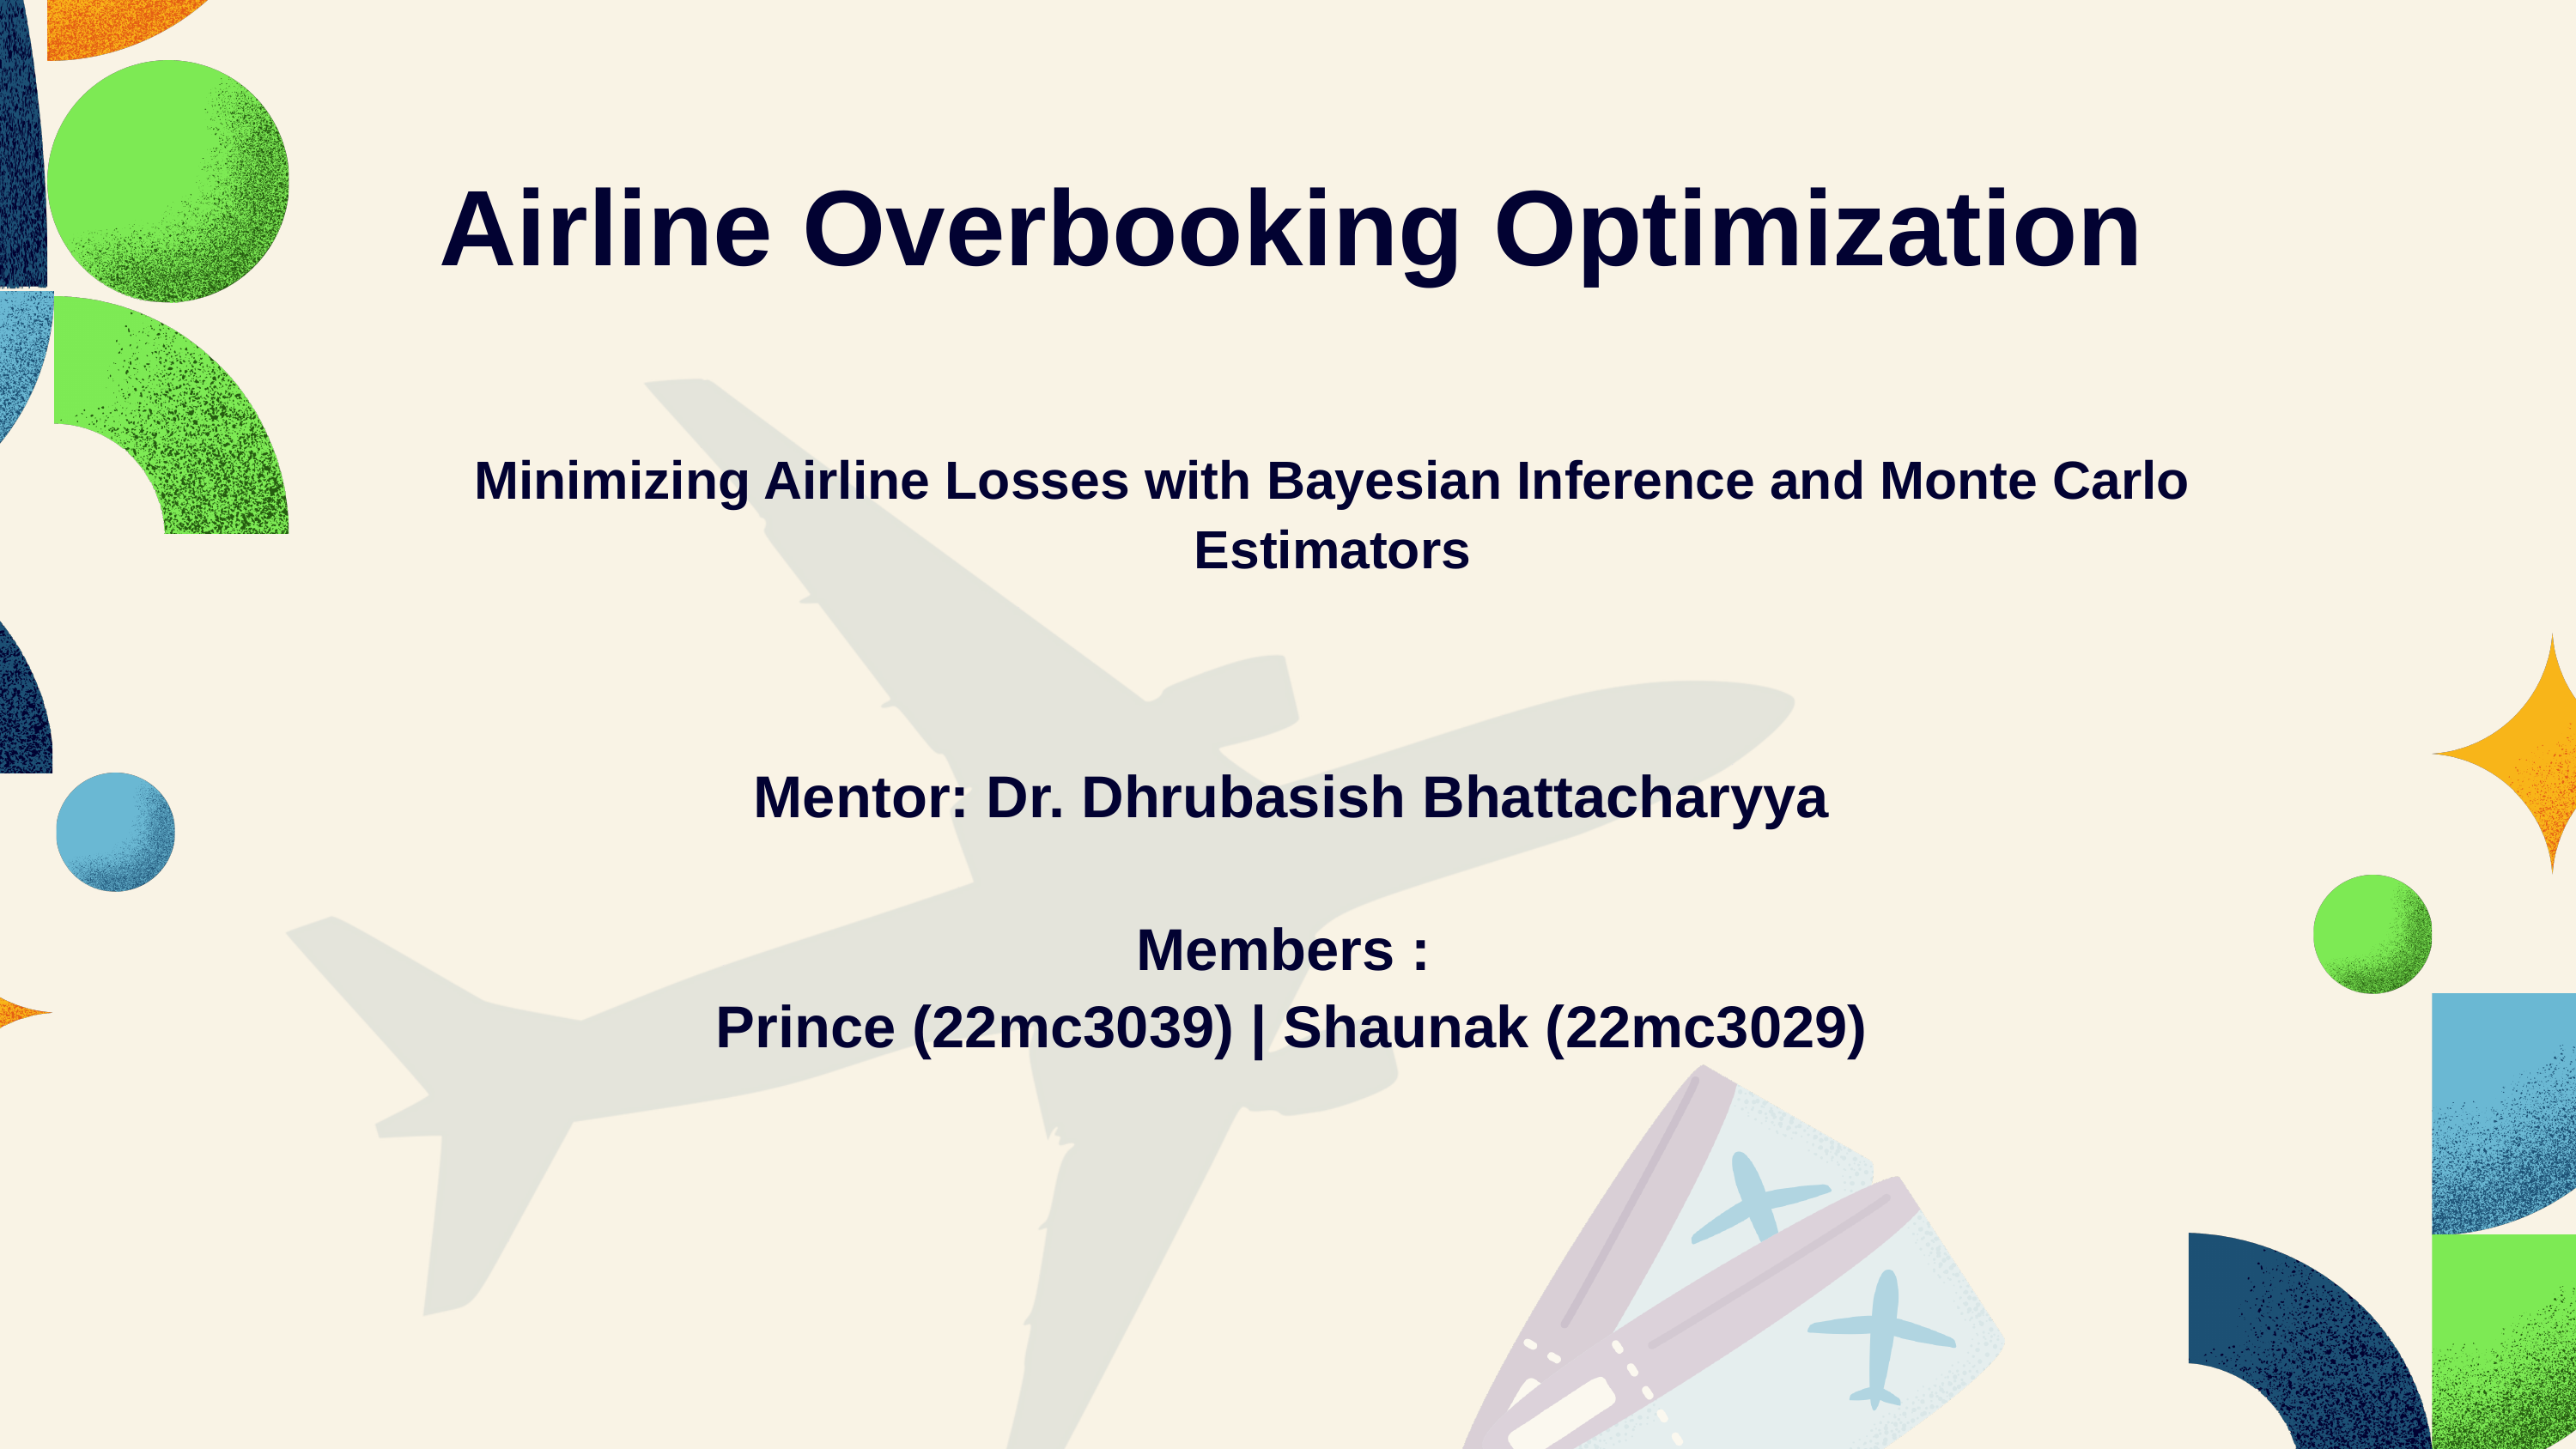

Airline Overbooking Optimization
Minimizing Airline Losses with Bayesian Inference and Monte Carlo Estimators

Mentor: Dr. Dhrubasish Bhattacharyya

Members :
Prince (22mc3039) | Shaunak (22mc3029)